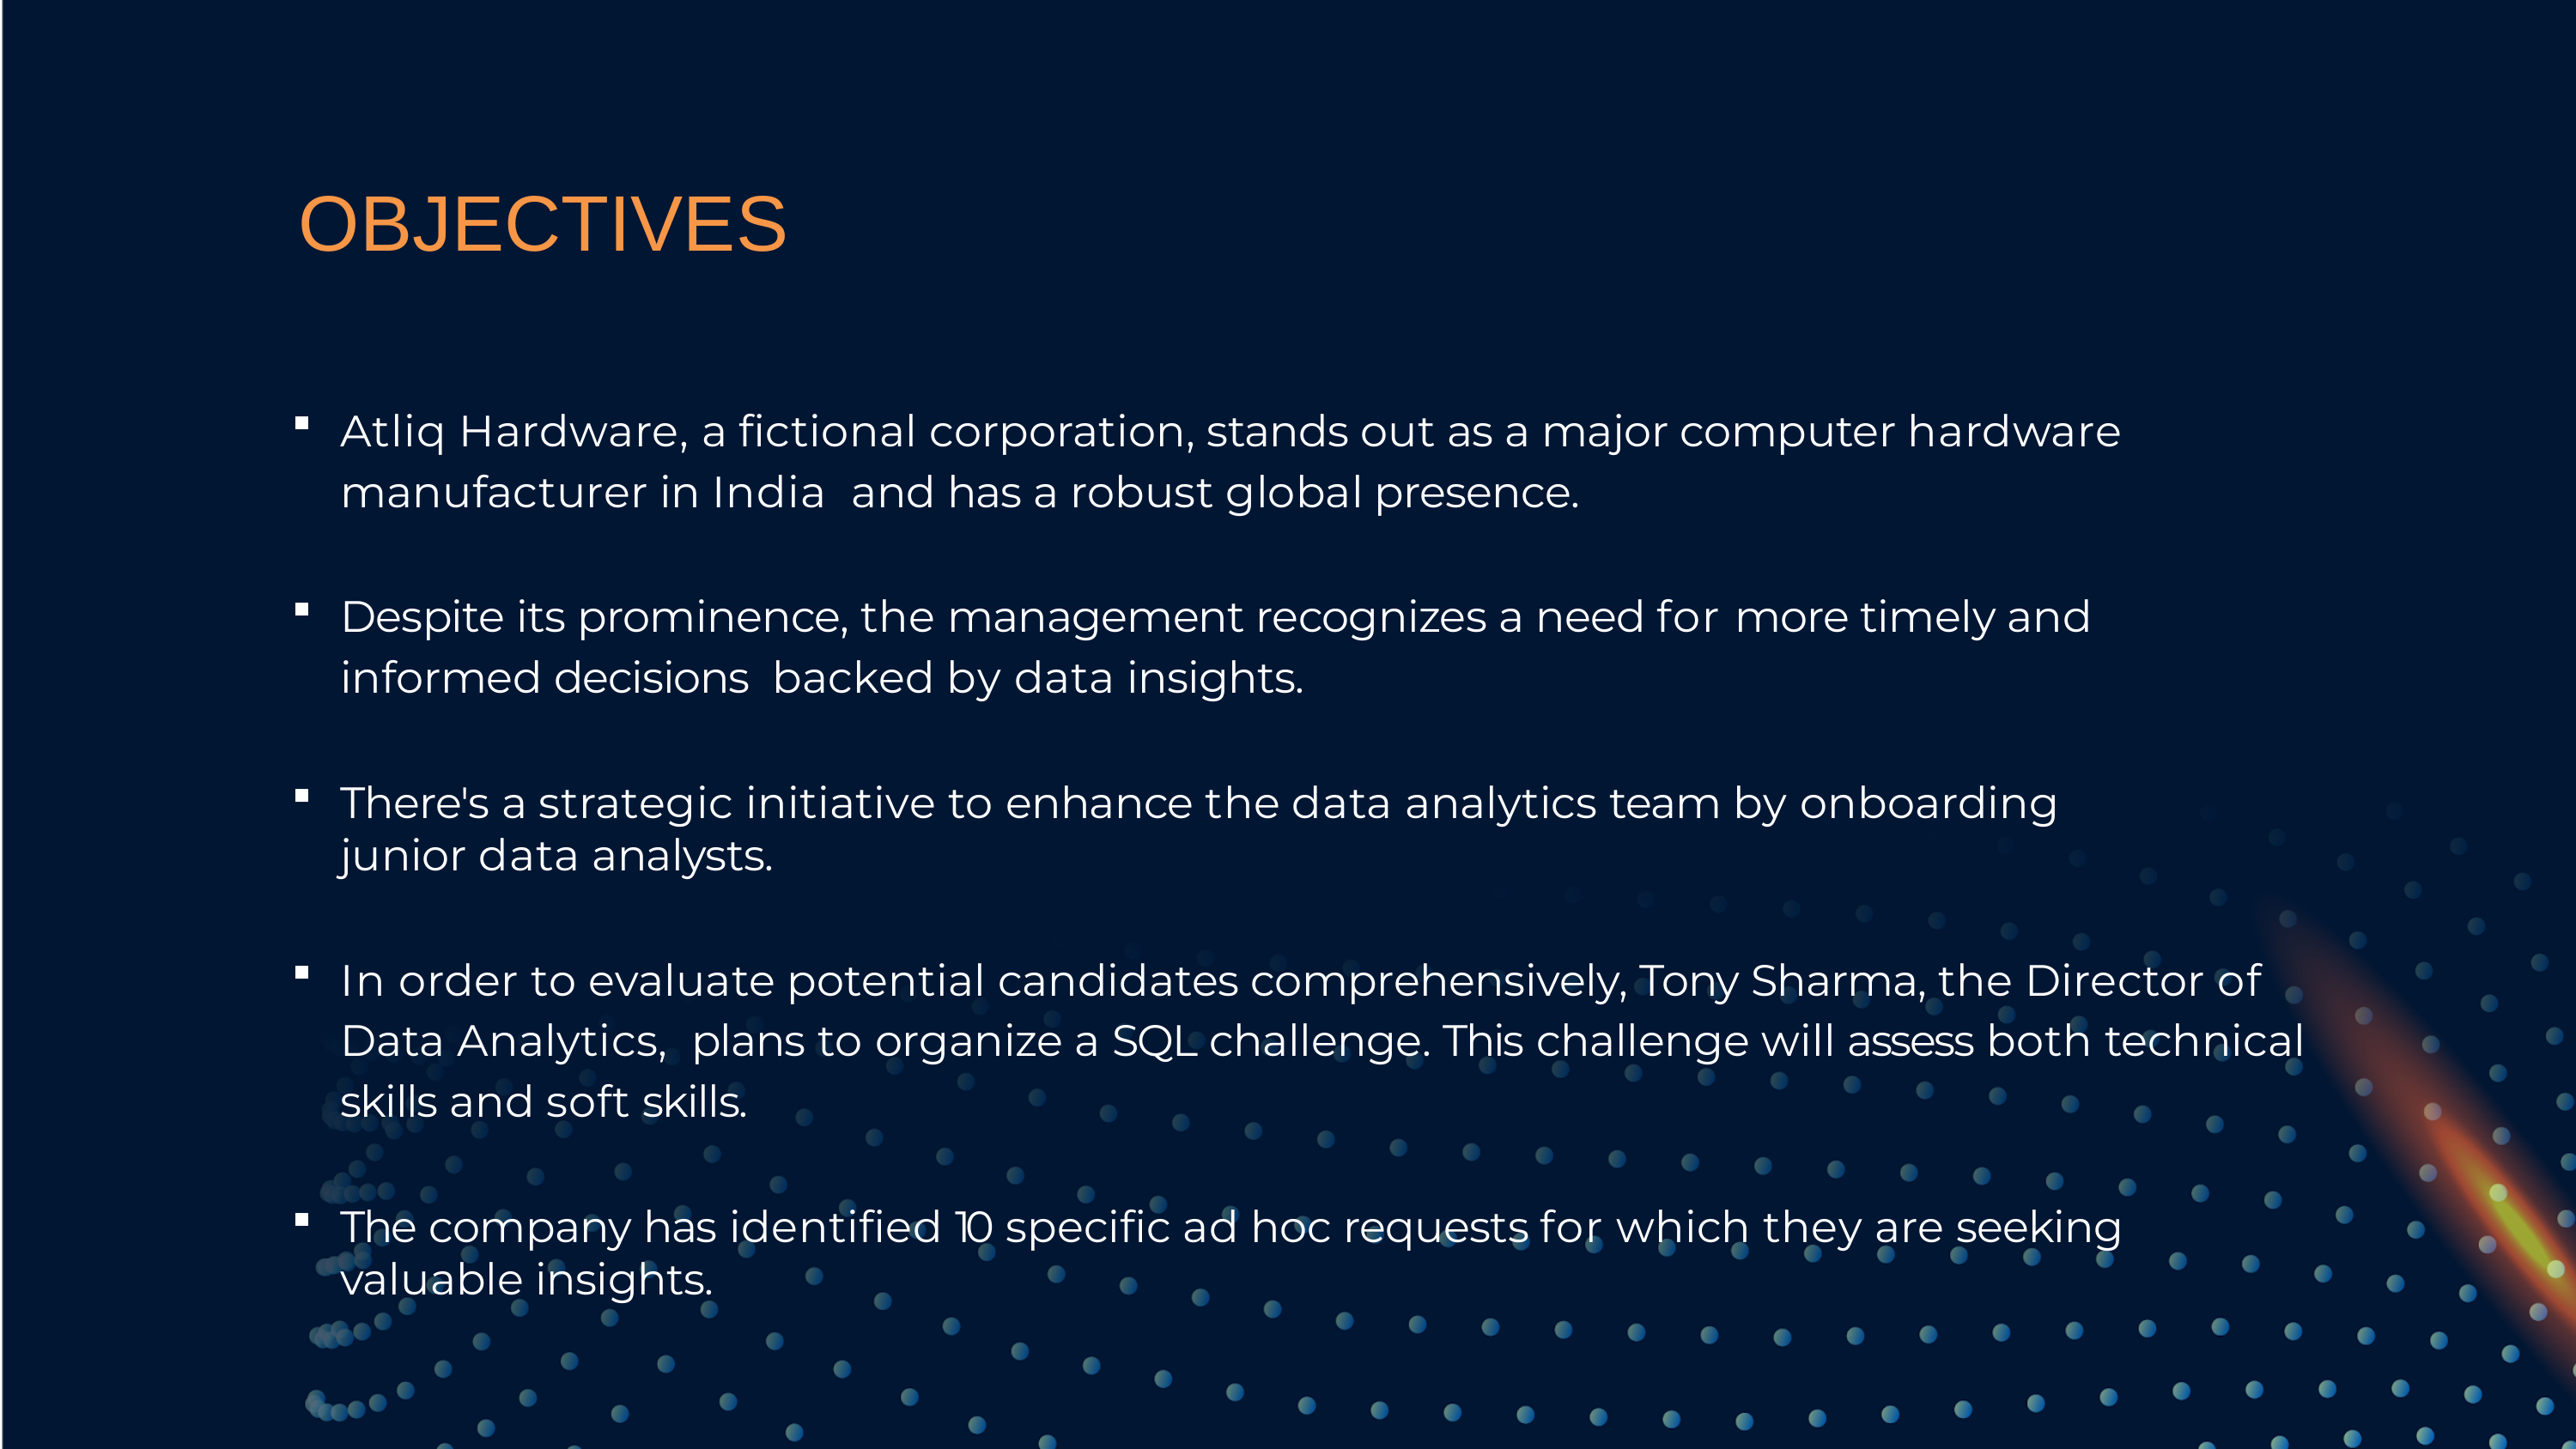

OBJECTIVES
Atliq Hardware, a fictional corporation, stands out as a major computer hardware manufacturer in India  and has a robust global presence.

Despite its prominence, the management recognizes a need for more timely and informed decisions  backed by data insights.

There's a strategic initiative to enhance the data analytics team by onboarding junior data analysts.

In order to evaluate potential candidates comprehensively, Tony Sharma, the Director of Data Analytics,  plans to organize a SQL challenge. This challenge will assess both technical skills and soft skills.

The company has identified 10 specific ad hoc requests for which they are seeking valuable insights.